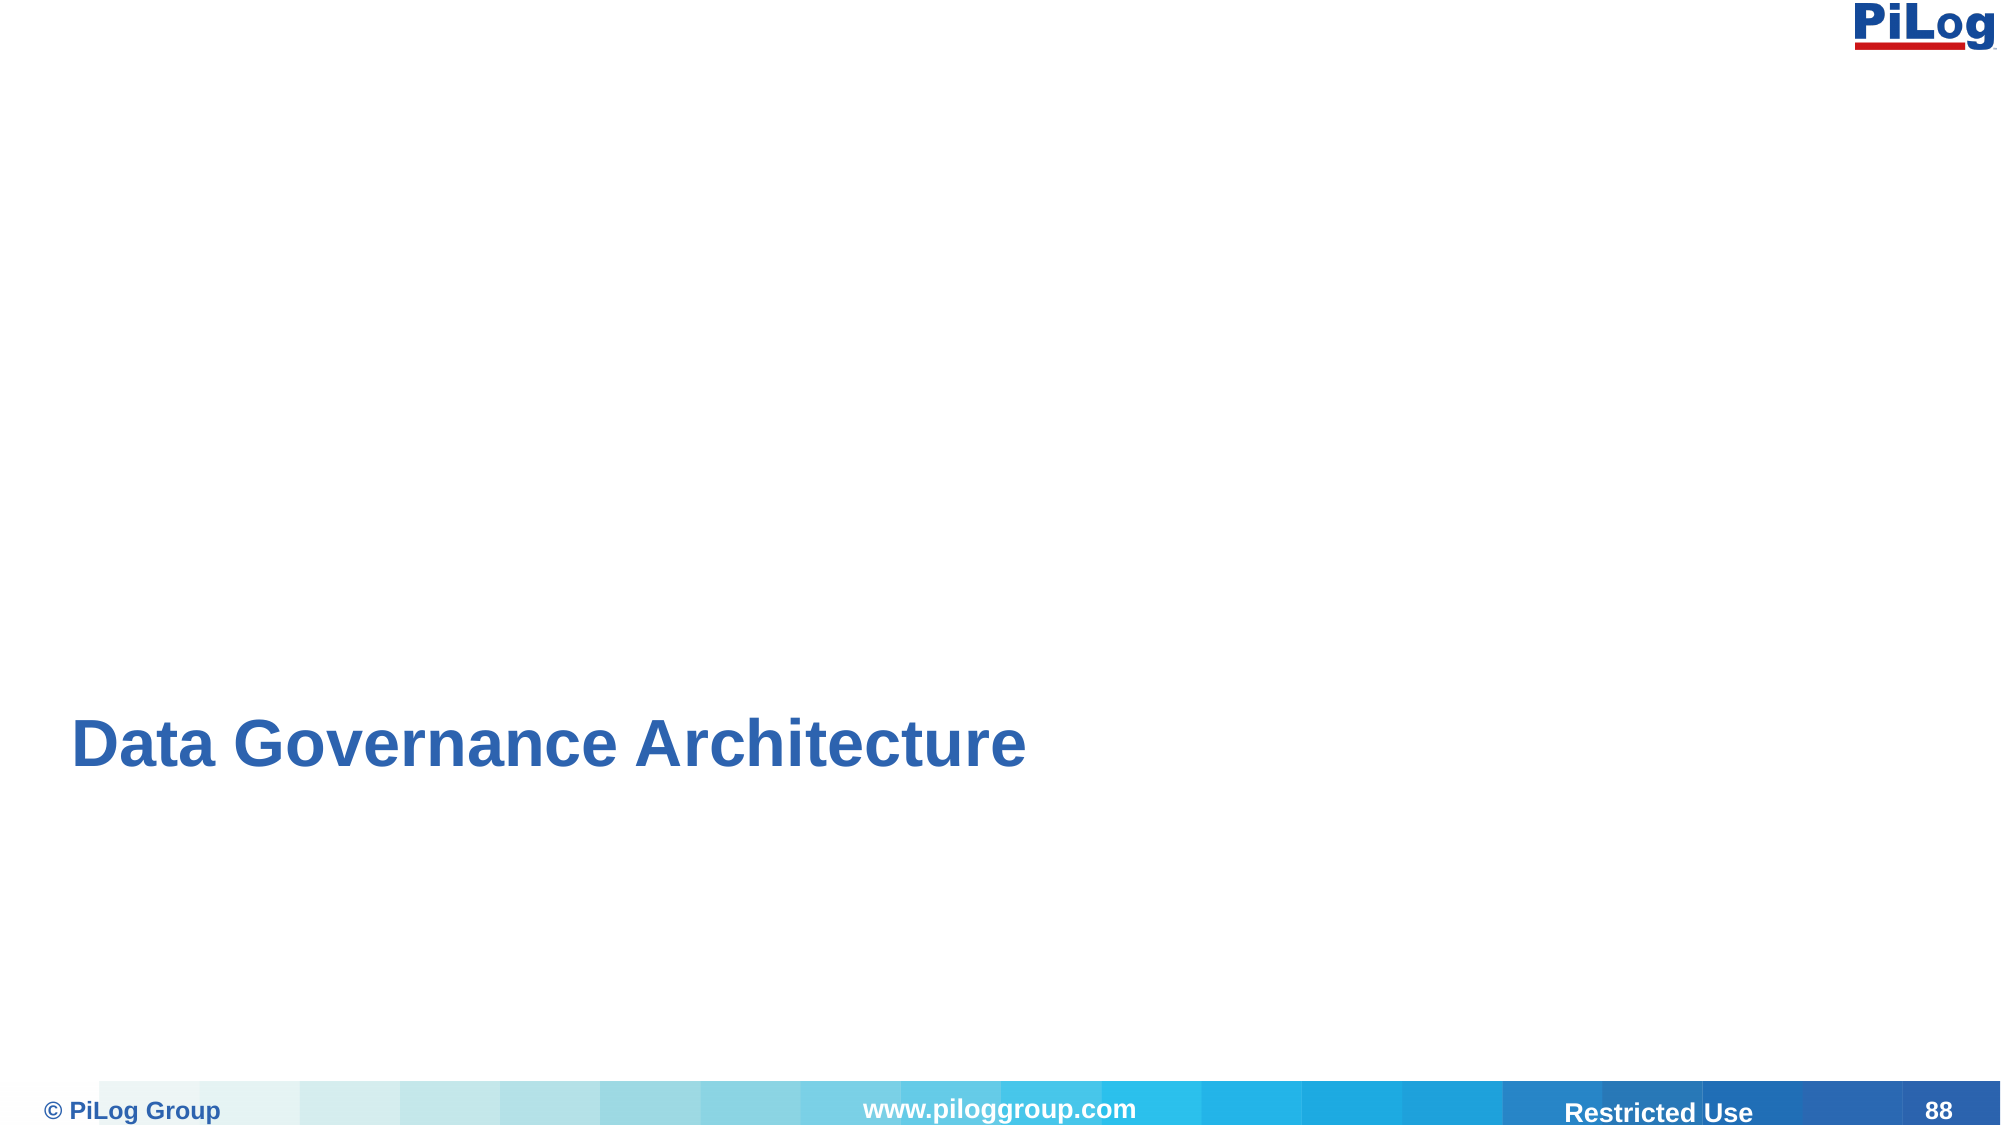

# Data Governance Architecture
© PiLog Group
88
www.piloggroup.com
Restricted Use